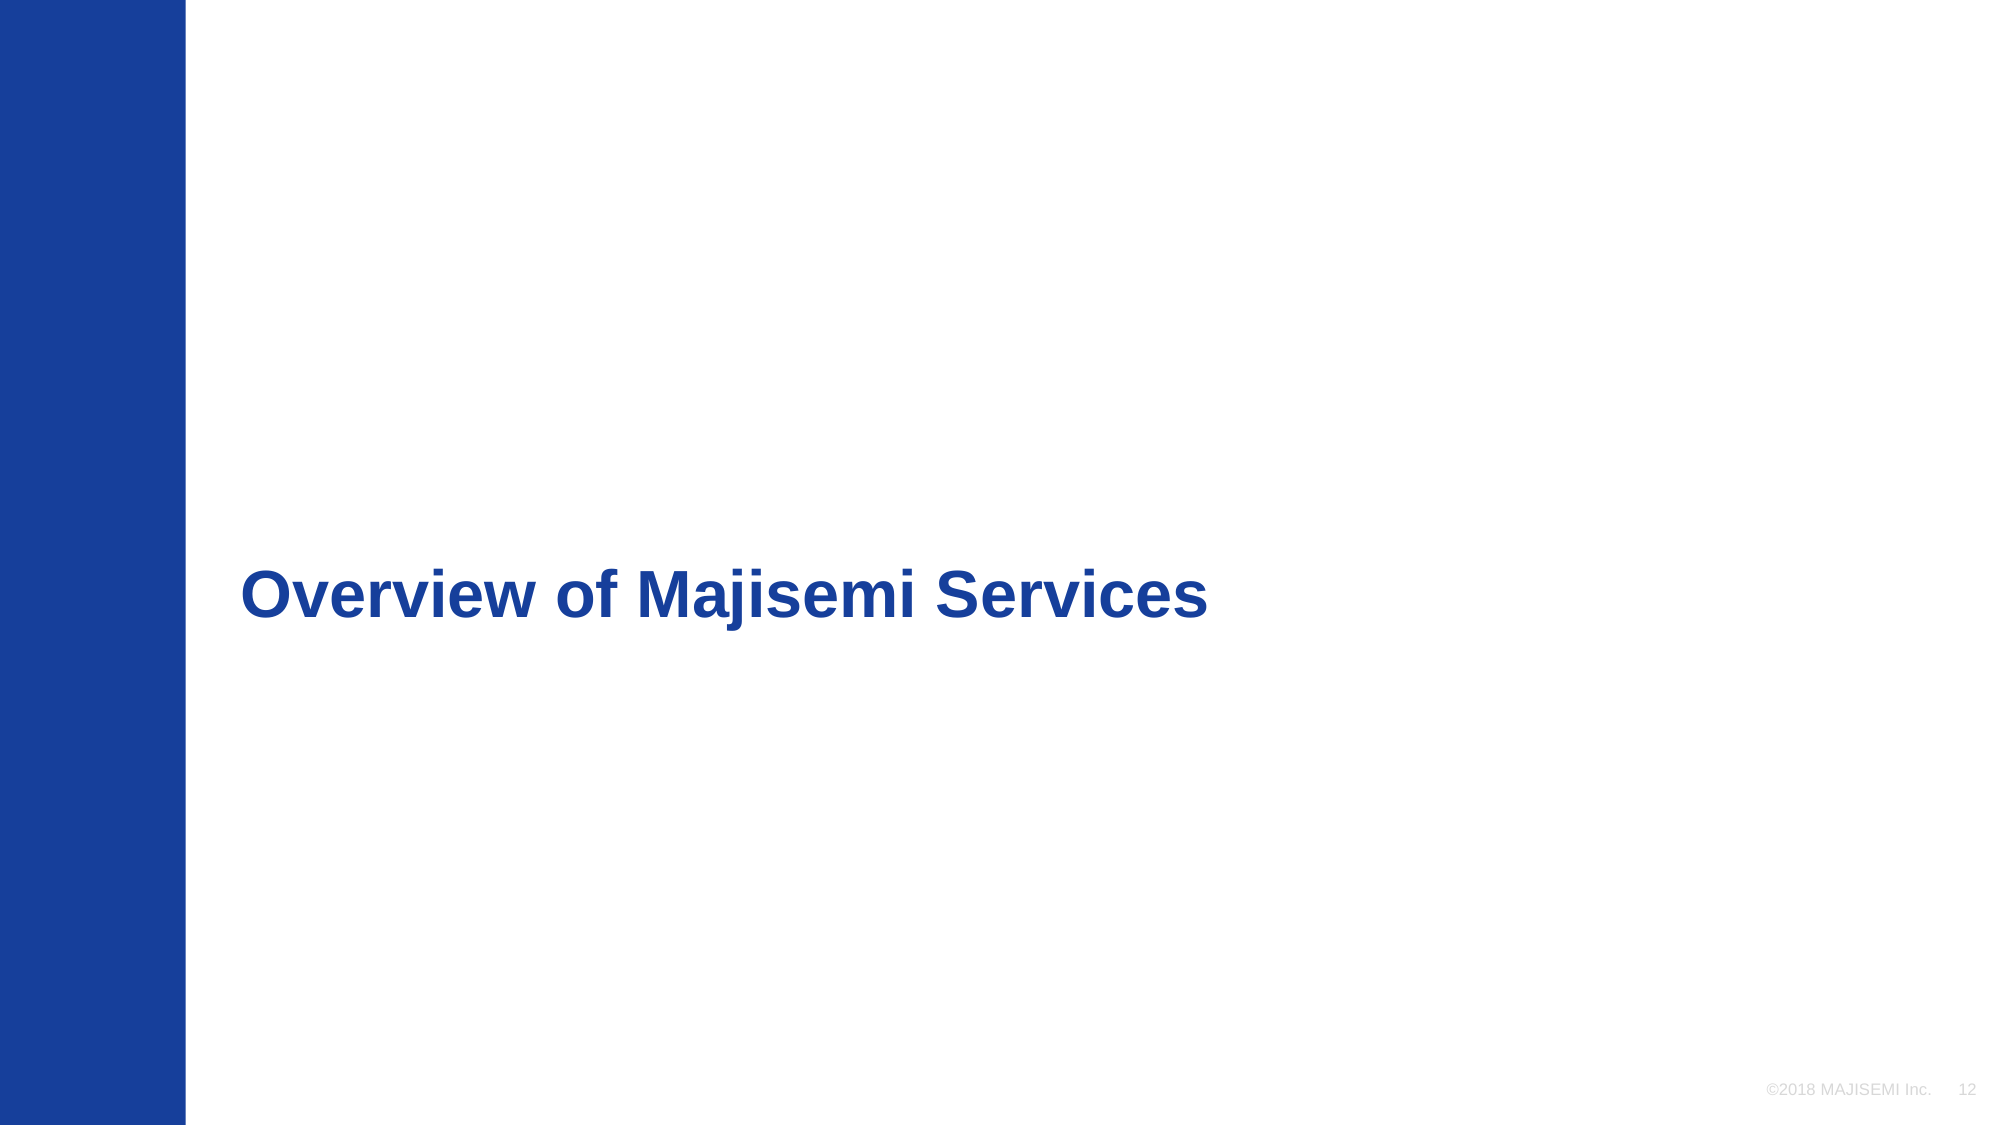

Overview of Majisemi Services
©2018 MAJISEMI Inc.
12